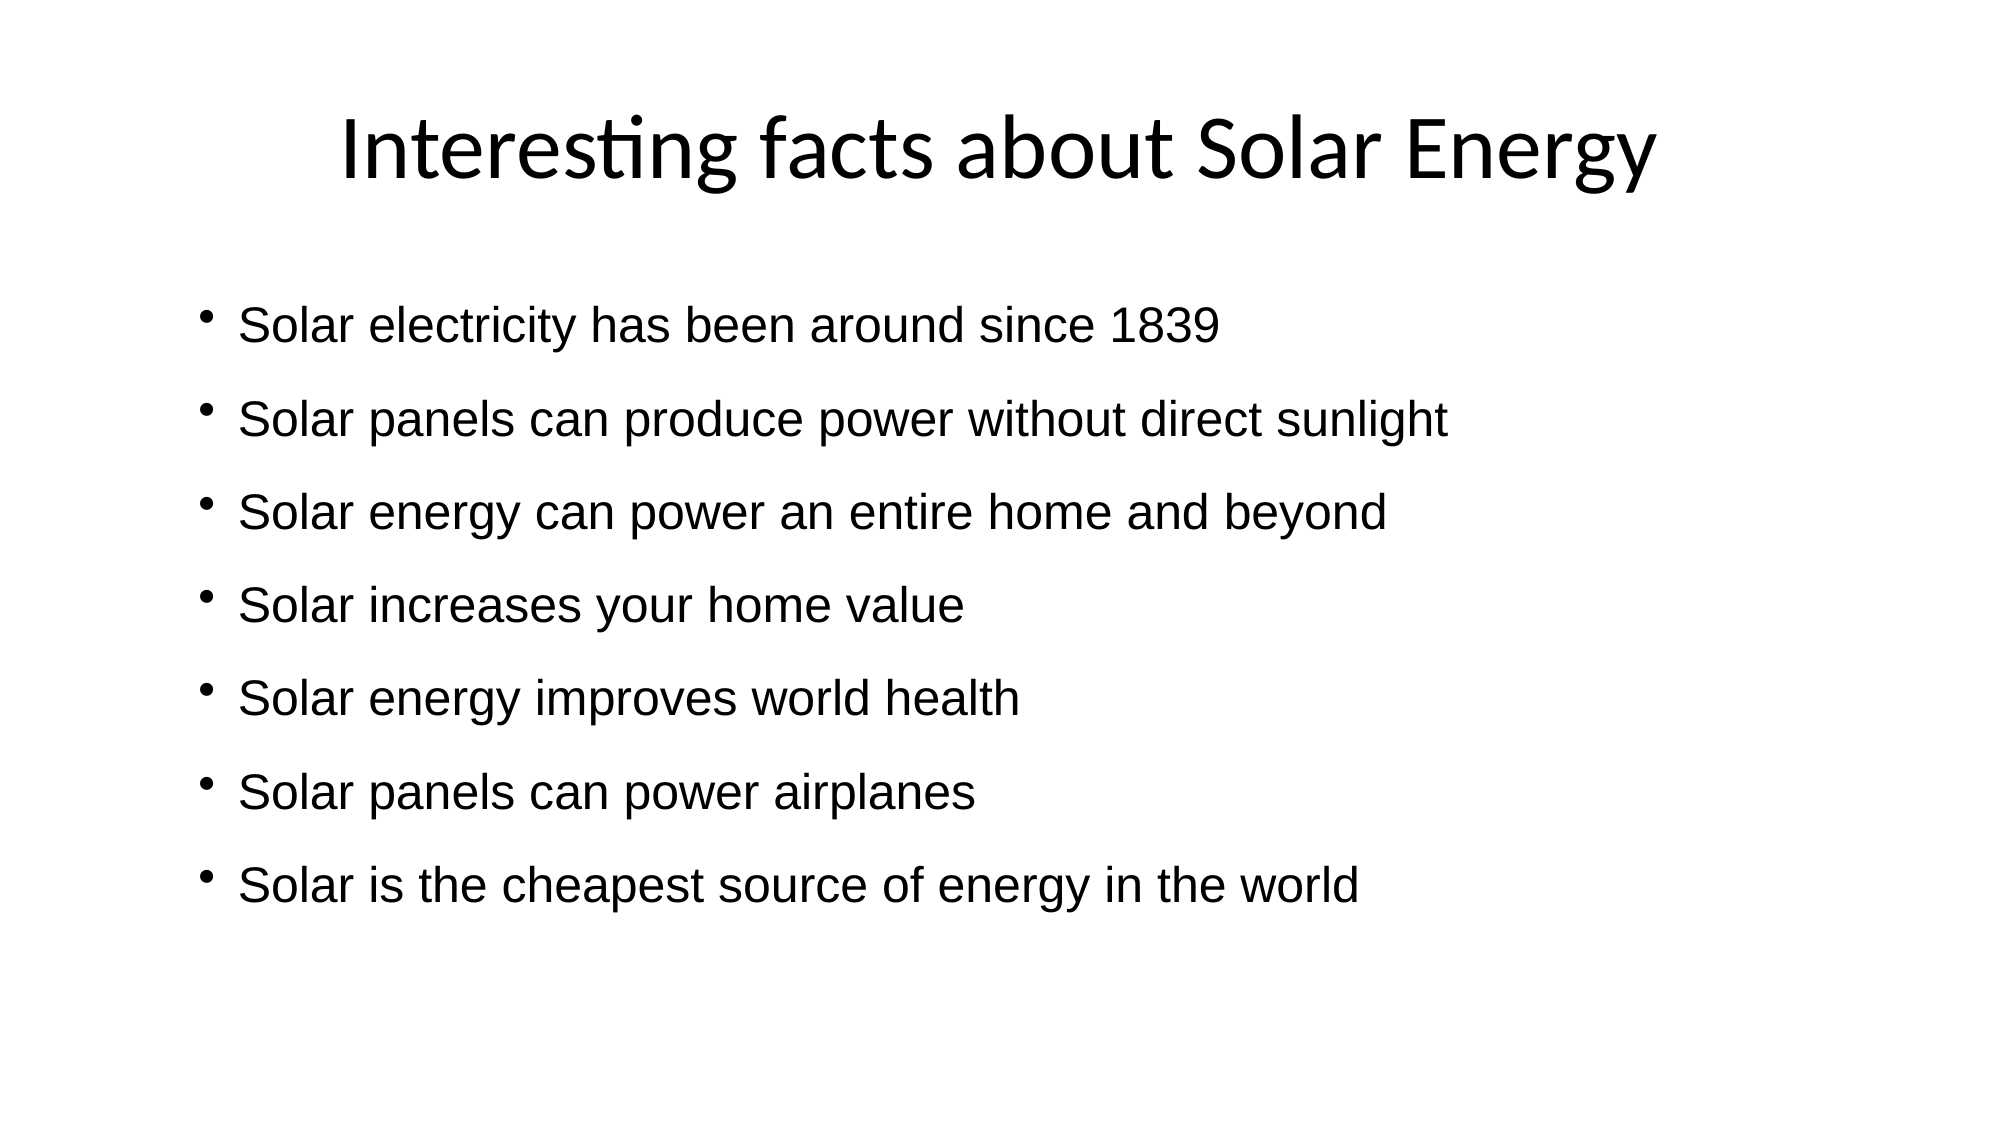

Interesting facts about Solar Energy
Solar electricity has been around since 1839
Solar panels can produce power without direct sunlight
Solar energy can power an entire home and beyond
Solar increases your home value
Solar energy improves world health
Solar panels can power airplanes
Solar is the cheapest source of energy in the world